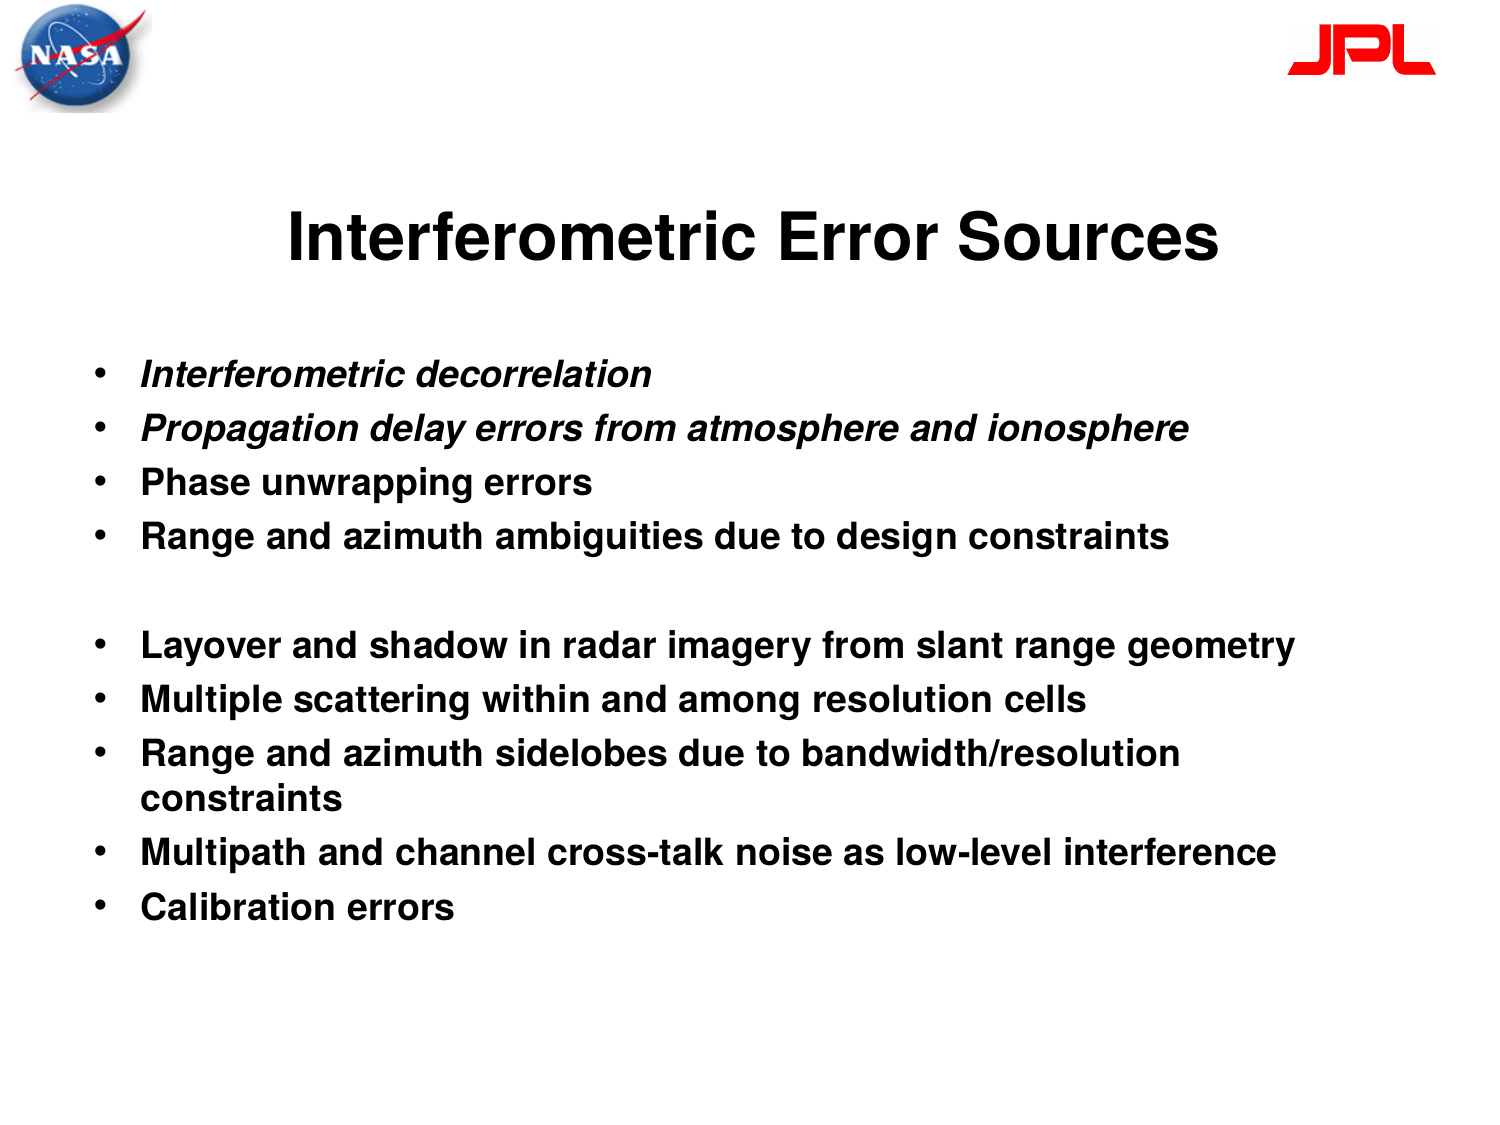

# Interferometric Error Sources

Interferometric decorrelation
Propagation delay errors from atmosphere and ionosphere
Phase unwrapping errors
Range and azimuth ambiguities due to design constraints

Layover and shadow in radar imagery from slant range geometry
Multiple scattering within and among resolution cells
Range and azimuth sidelobes due to bandwidth/resolution constraints
Multipath and channel cross-talk noise as low-level interference
Calibration errors